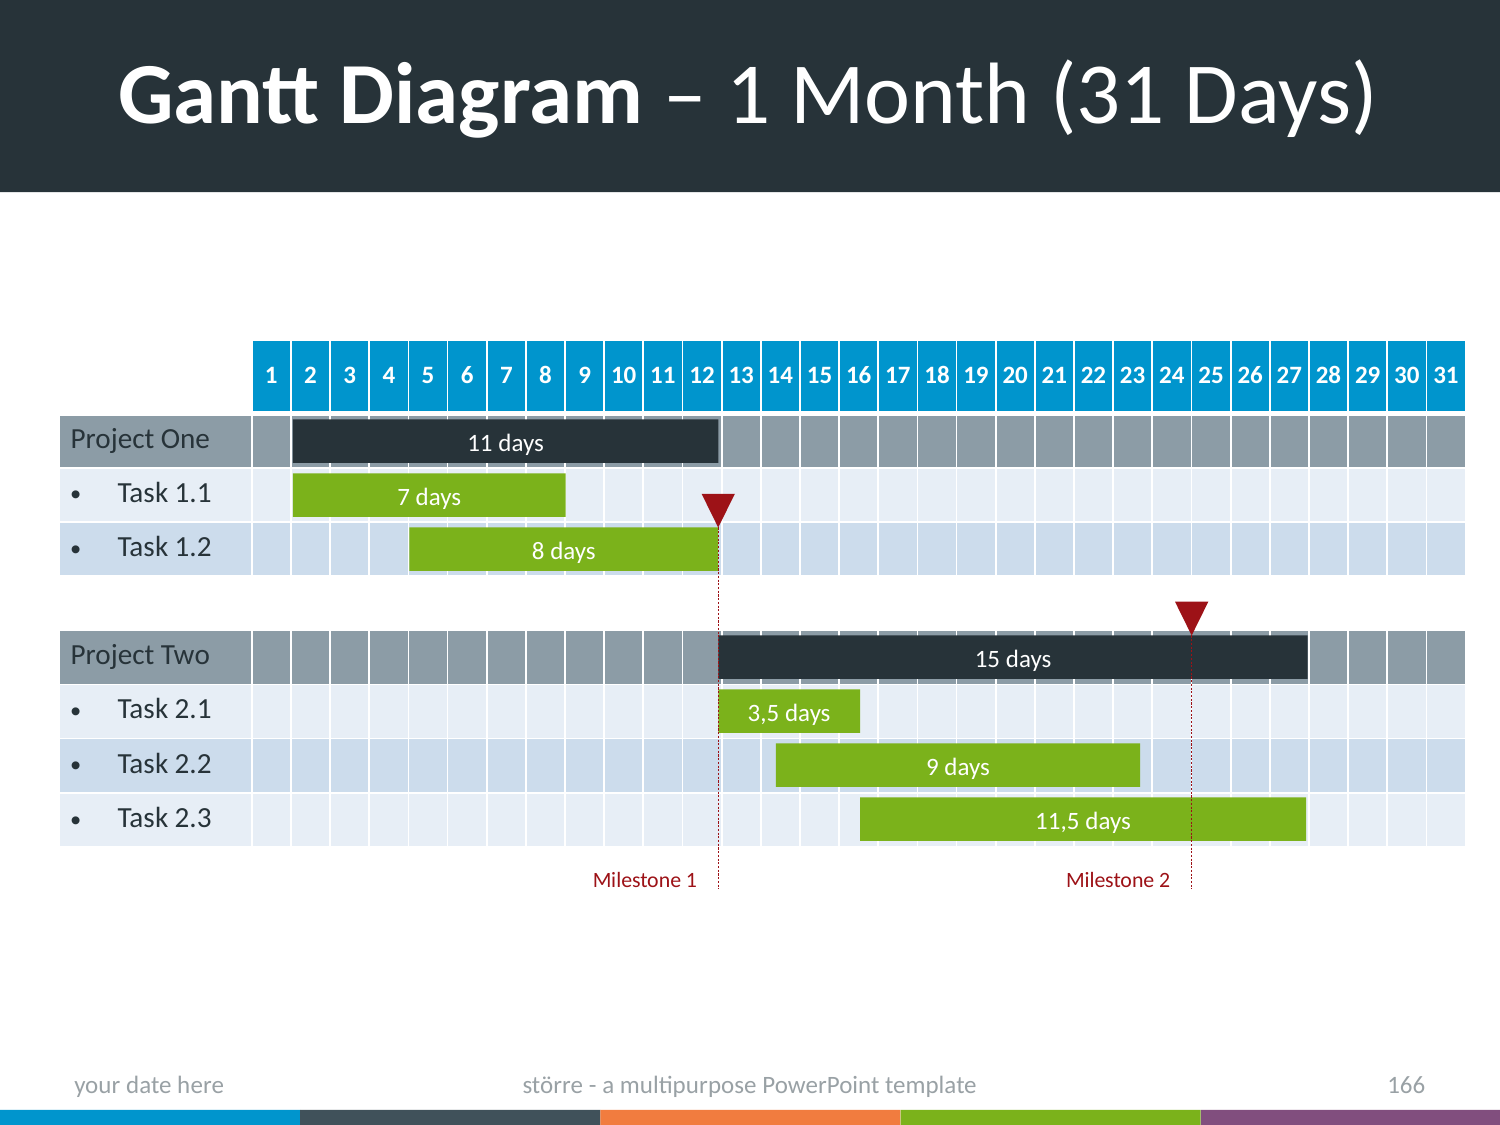

# Gantt Diagram – 1 Month (31 Days)
|  | 1 | 2 | 3 | 4 | 5 | 6 | 7 | 8 | 9 | 10 | 11 | 12 | 13 | 14 | 15 | 16 | 17 | 18 | 19 | 20 | 21 | 22 | 23 | 24 | 25 | 26 | 27 | 28 | 29 | 30 | 31 |
| --- | --- | --- | --- | --- | --- | --- | --- | --- | --- | --- | --- | --- | --- | --- | --- | --- | --- | --- | --- | --- | --- | --- | --- | --- | --- | --- | --- | --- | --- | --- | --- |
| Project One |  |  |  |  |  |  |  |  |  |  |  |  |  |  |  |  |  |  |  |  |  |  |  |  |  |  |  |  |  |  |  |
| Task 1.1 |  |  |  |  |  |  |  |  |  |  |  |  |  |  |  |  |  |  |  |  |  |  |  |  |  |  |  |  |  |  |  |
| Task 1.2 |  |  |  |  |  |  |  |  |  |  |  |  |  |  |  |  |  |  |  |  |  |  |  |  |  |  |  |  |  |  |  |
|  |  |  |  |  |  |  |  |  |  |  |  |  |  |  |  |  |  |  |  |  |  |  |  |  |  |  |  |  |  |  |  |
| Project Two |  |  |  |  |  |  |  |  |  |  |  |  |  |  |  |  |  |  |  |  |  |  |  |  |  |  |  |  |  |  |  |
| Task 2.1 |  |  |  |  |  |  |  |  |  |  |  |  |  |  |  |  |  |  |  |  |  |  |  |  |  |  |  |  |  |  |  |
| Task 2.2 |  |  |  |  |  |  |  |  |  |  |  |  |  |  |  |  |  |  |  |  |  |  |  |  |  |  |  |  |  |  |  |
| Task 2.3 |  |  |  |  |  |  |  |  |  |  |  |  |  |  |  |  |  |  |  |  |  |  |  |  |  |  |  |  |  |  |  |
11 days
7 days

8 days

15 days
3,5 days
9 days
11,5 days
Milestone 1
Milestone 2
your date here
större - a multipurpose PowerPoint template
166